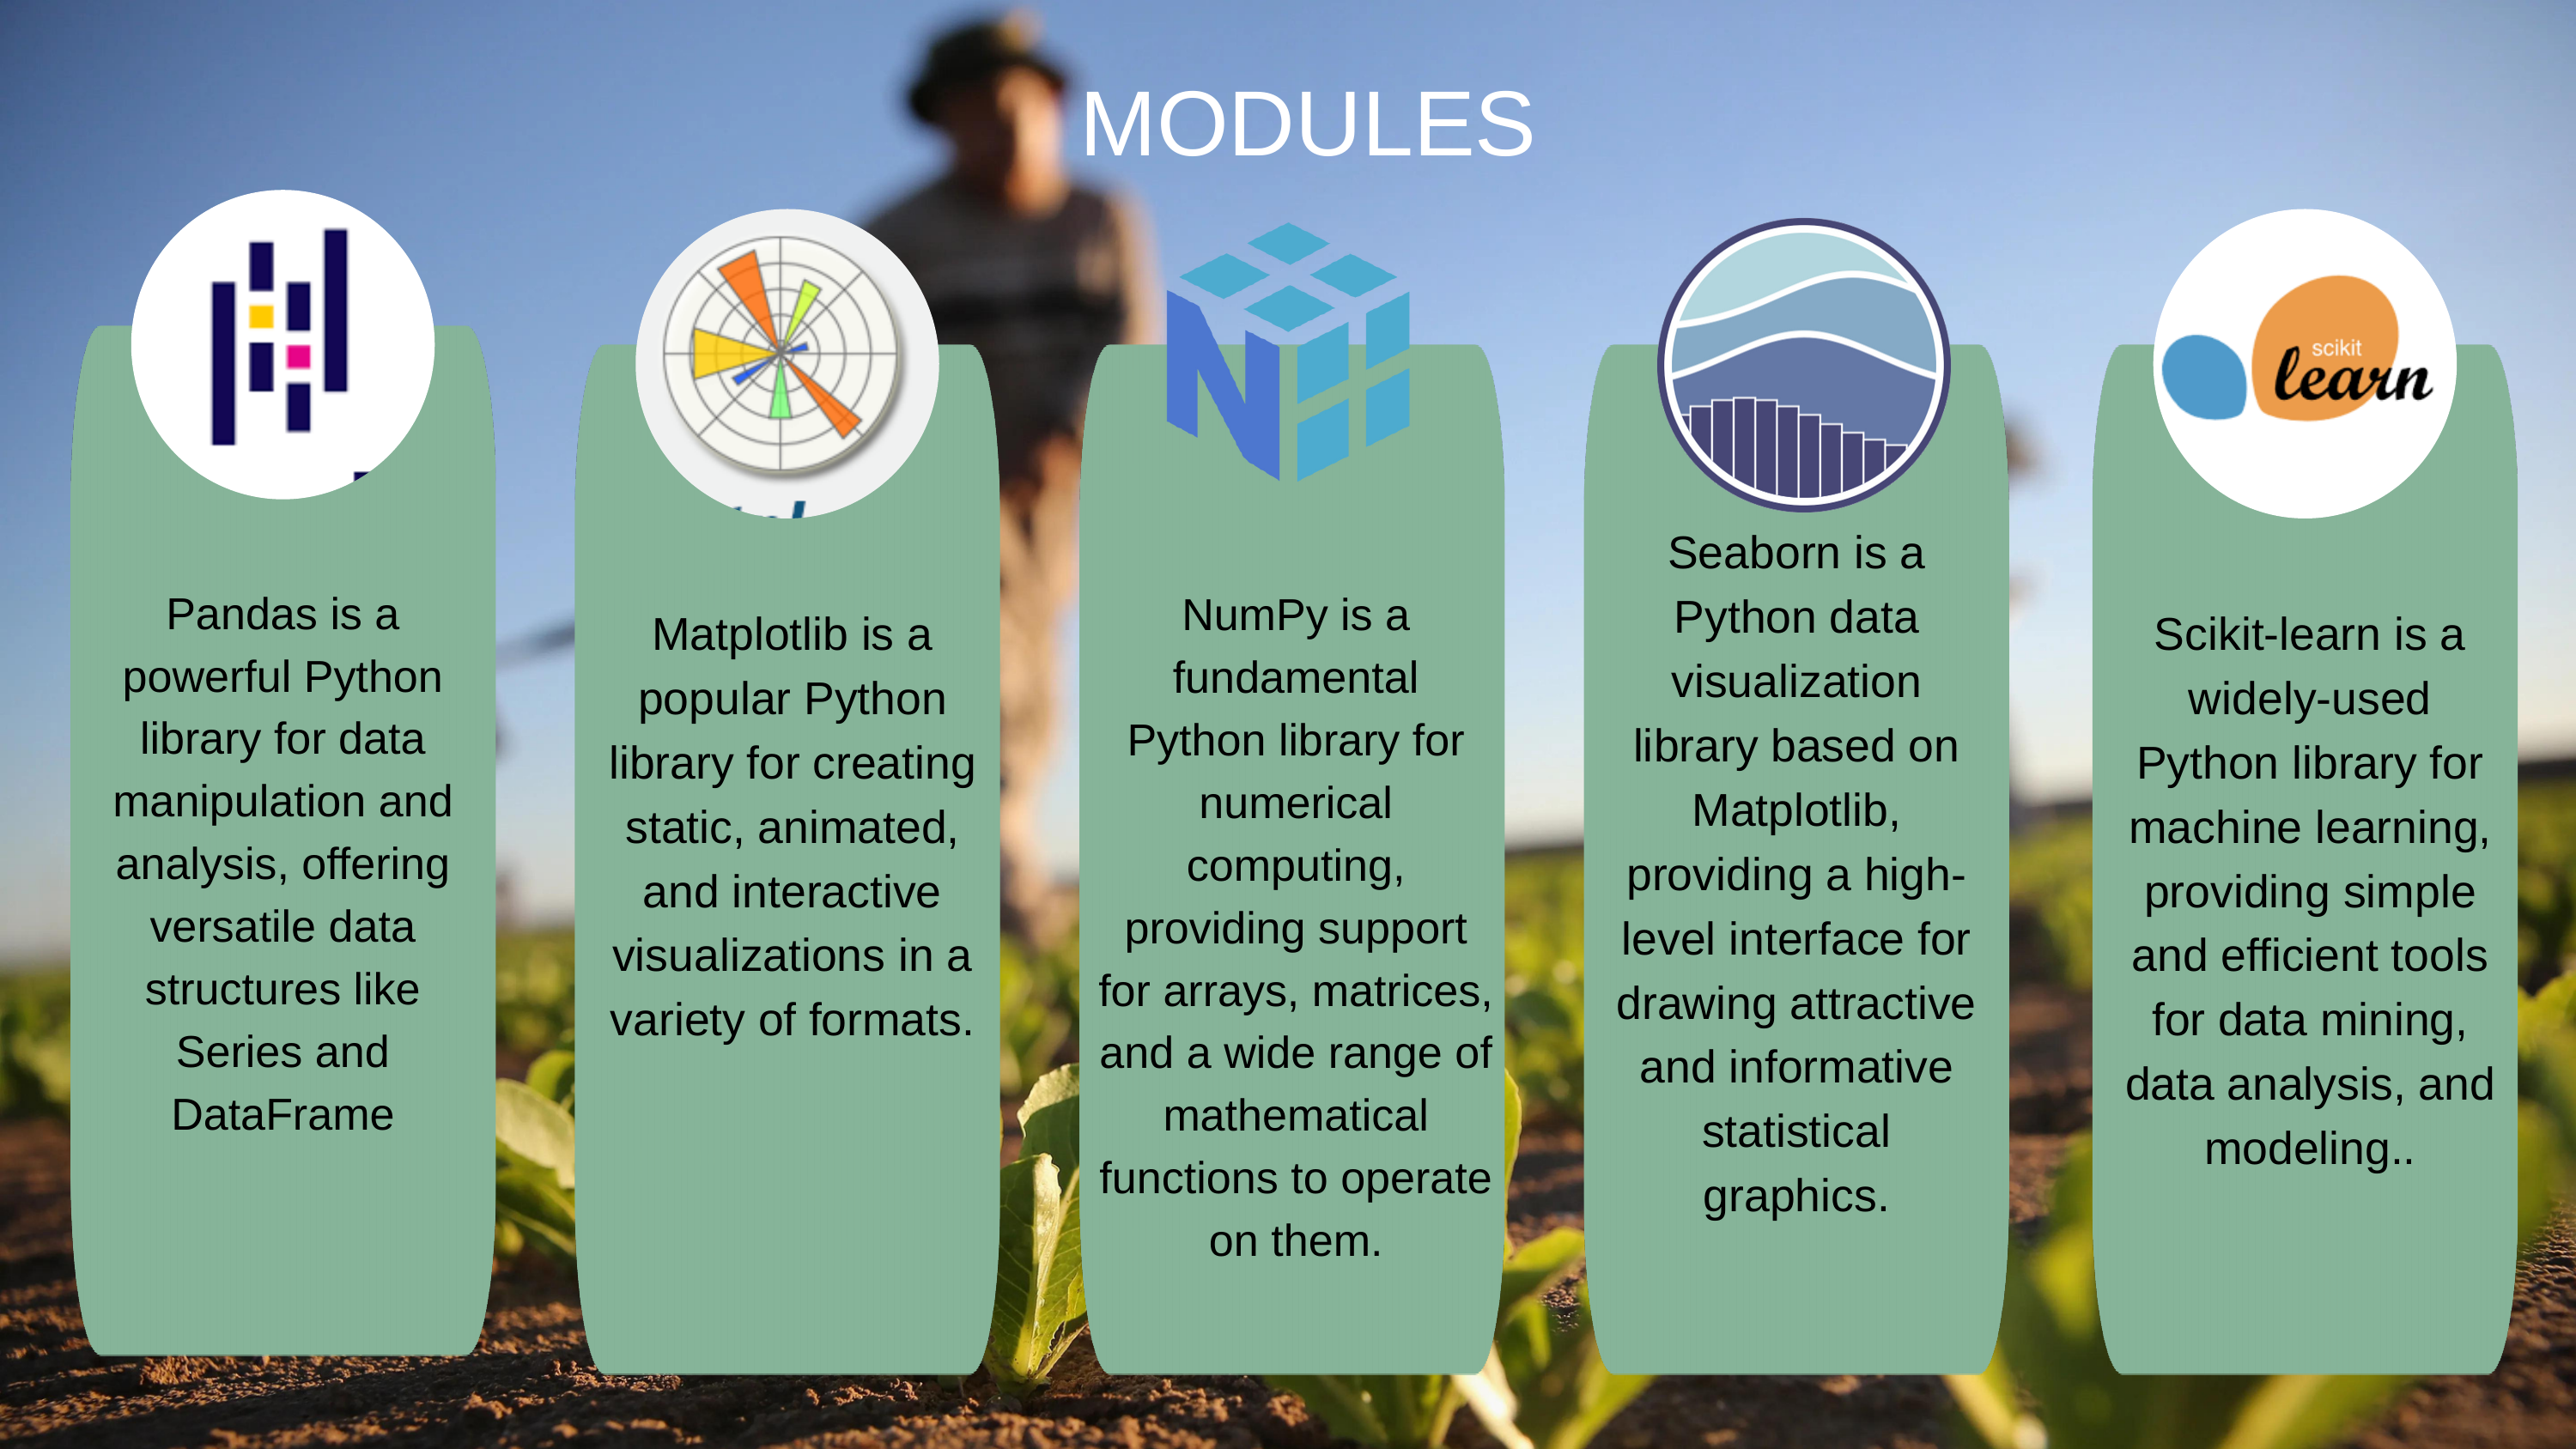

MODULES

Pandas is a powerful Python library for data manipulation and analysis, offering versatile data structures like Series and DataFrame

Matplotlib is a popular Python library for creating static, animated, and interactive visualizations in a variety of formats.

Scikit-learn is a widely-used Python library for machine learning, providing simple and efficient tools for data mining, data analysis, and modeling..

Seaborn is a Python data visualization library based on Matplotlib, providing a high-level interface for drawing attractive and informative statistical graphics.

NumPy is a fundamental Python library for numerical computing, providing support for arrays, matrices, and a wide range of mathematical functions to operate on them.